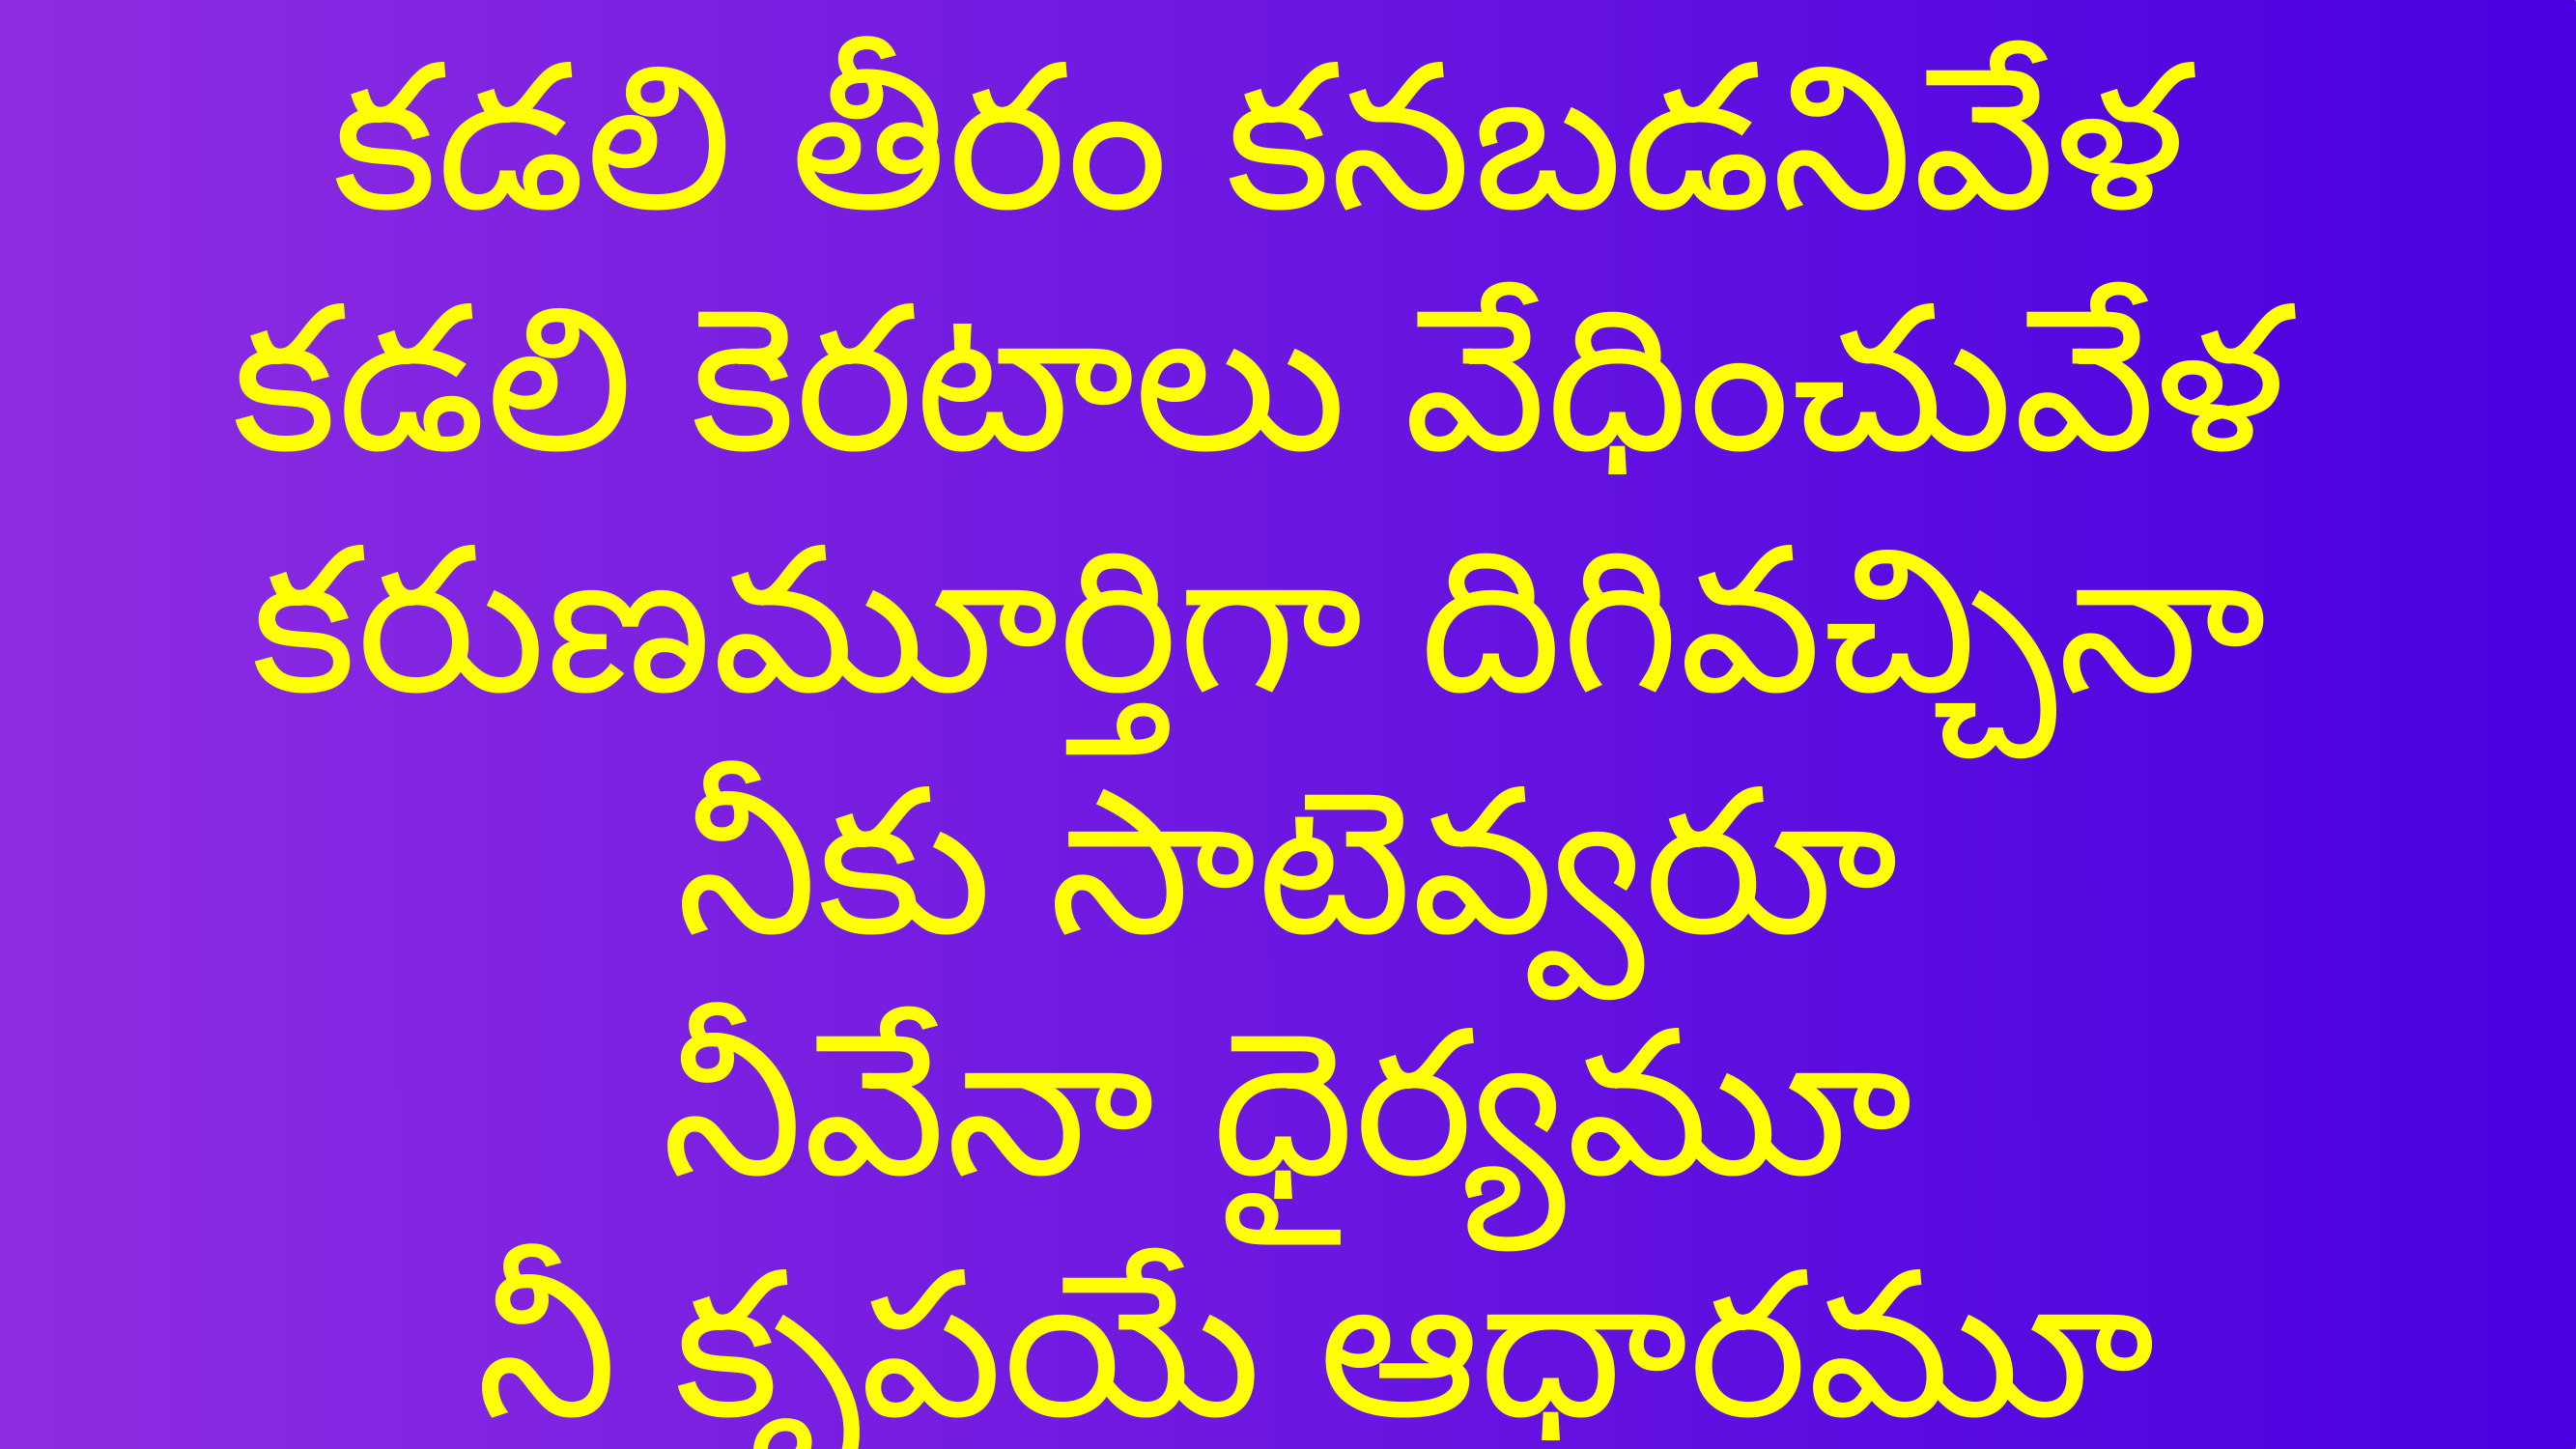

కడలి తీరం కనబడనివేళ
 కడలి కెరటాలు వేధించువేళ
కరుణమూర్తిగా దిగివచ్చినా
నీకు సాటెవ్వరూ
 నీవేనా ధైర్యమూ
   నీ కృపయే ఆధారమూ